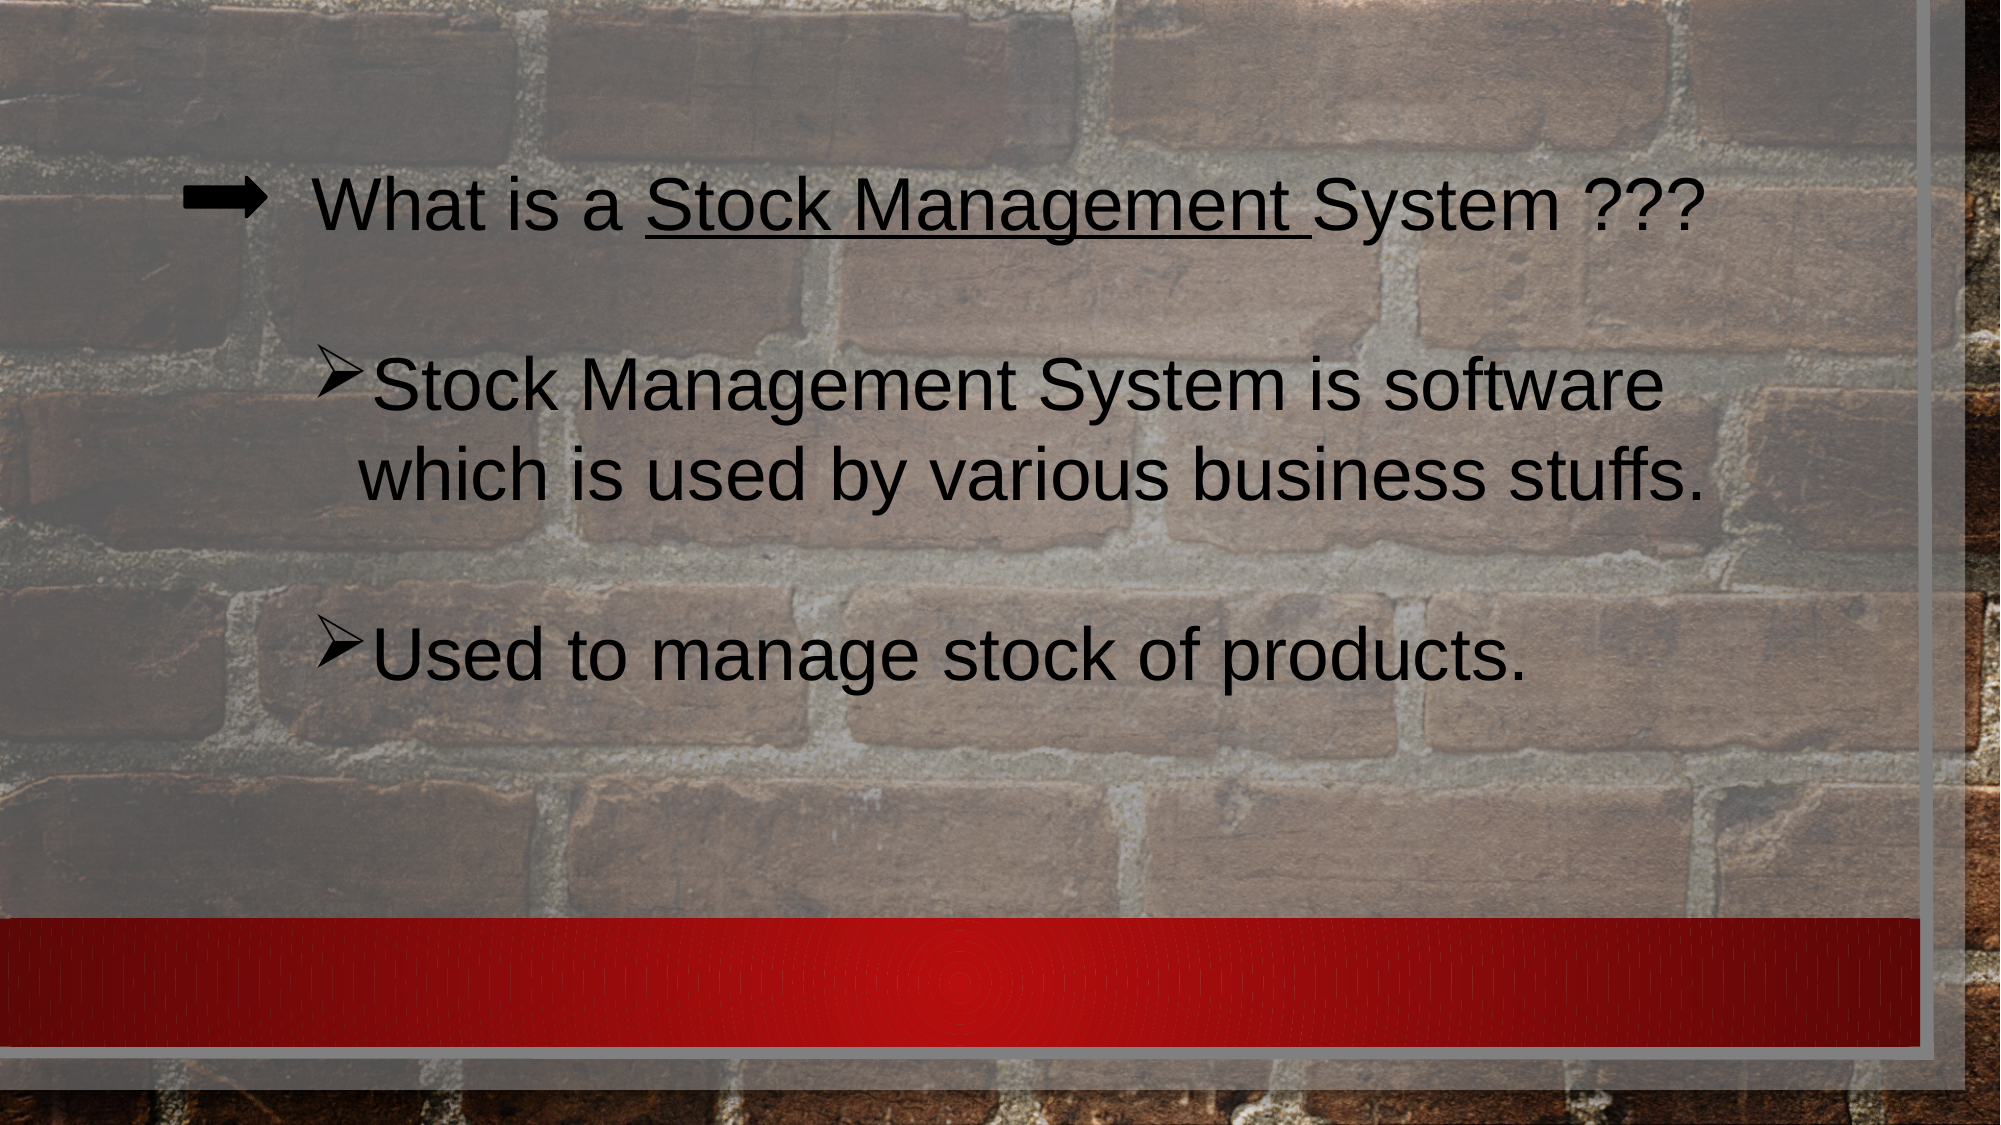

What is a Stock Management System ???

Stock Management System is software which is used by various business stuffs.

Used to manage stock of products.